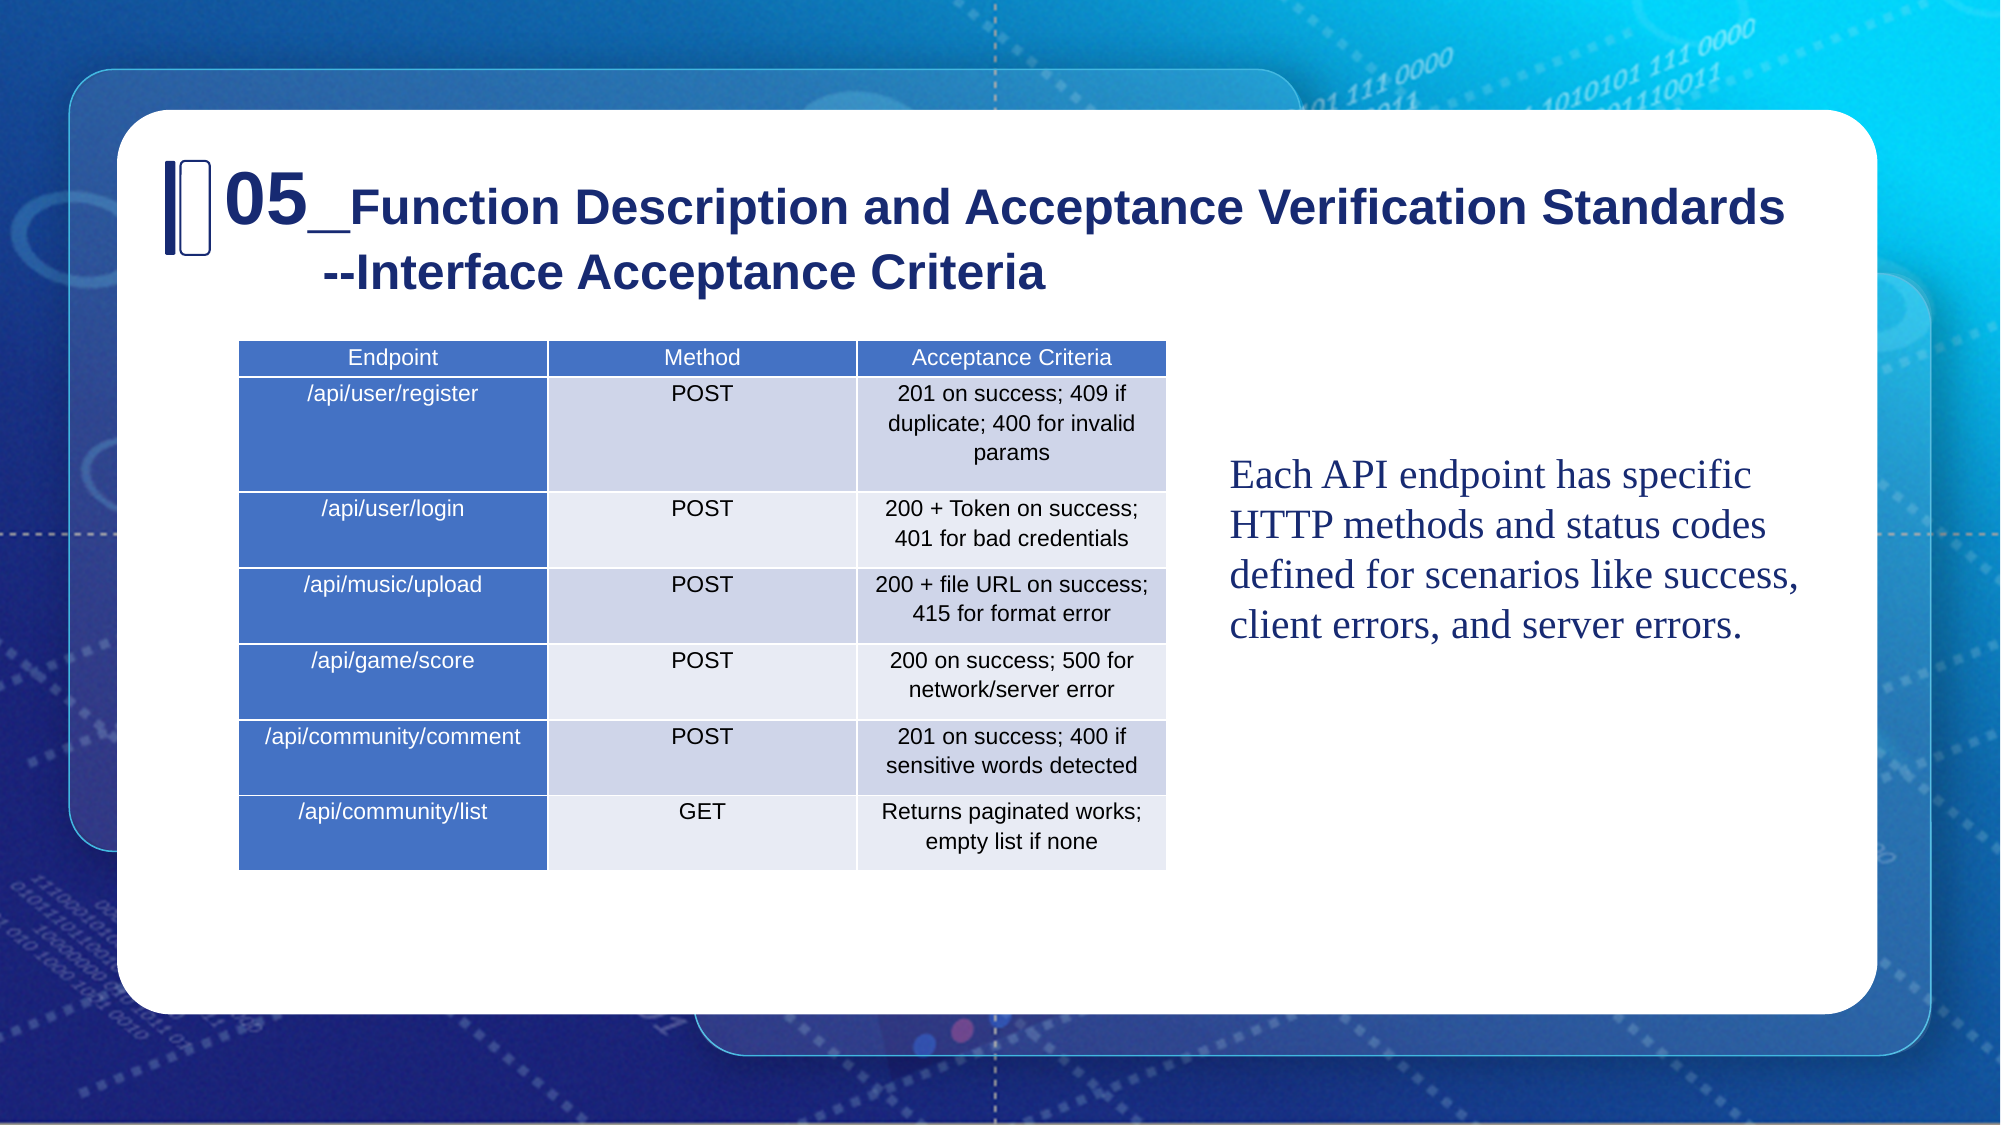

05_Function Description and Acceptance Verification Standards
       --Interface Acceptance Criteria

| Endpoint | Method | Acceptance Criteria |
| --- | --- | --- |
| /api/user/register | POST | 201 on success; 409 if duplicate; 400 for invalid params |
| /api/user/login | POST | 200 + Token on success; 401 for bad credentials |
| /api/music/upload | POST | 200 + file URL on success; 415 for format error |
| /api/game/score | POST | 200 on success; 500 for network/server error |
| /api/community/comment | POST | 201 on success; 400 if sensitive words detected |
| /api/community/list | GET | Returns paginated works; empty list if none |
Each API endpoint has specific HTTP methods and status codes defined for scenarios like success, client errors, and server errors.